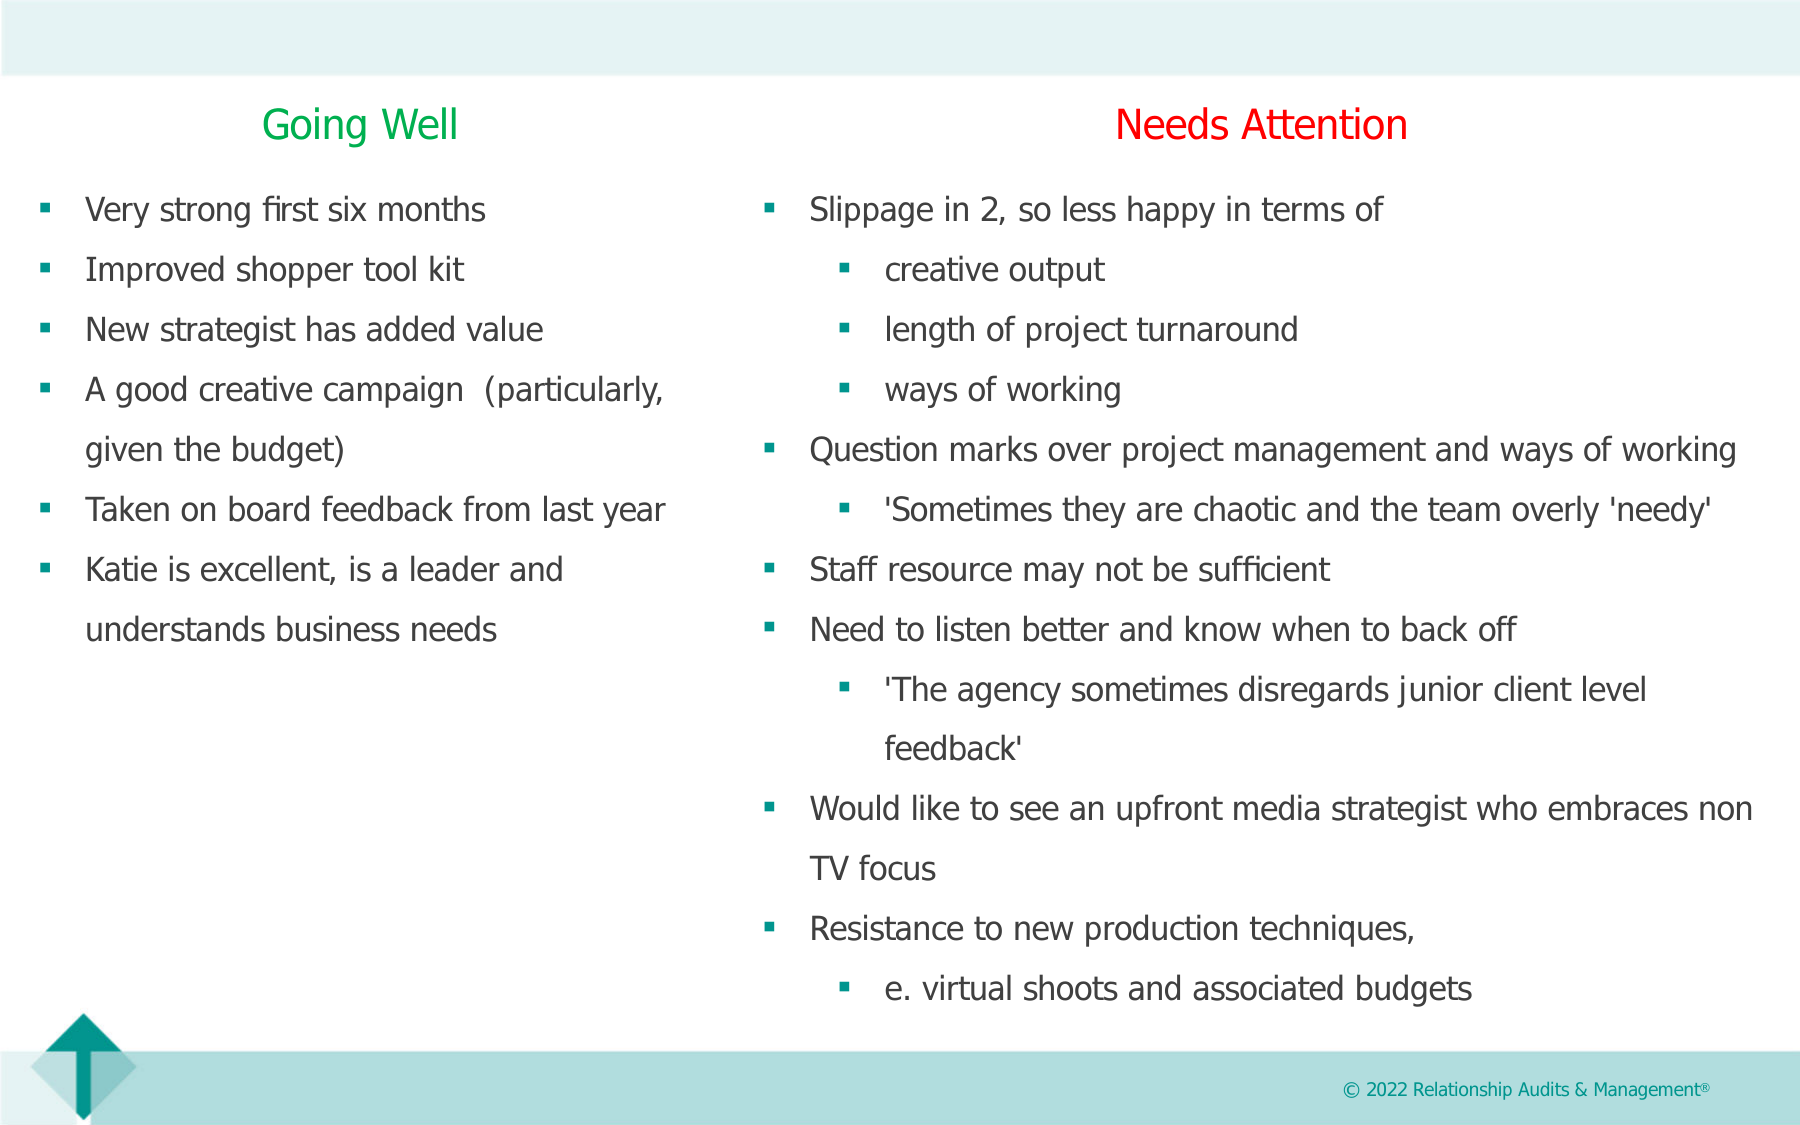

Going Well
Needs Attention
Very strong first six months
Improved shopper tool kit
New strategist has added value
A good creative campaign  (particularly, given the budget)
Taken on board feedback from last year
Katie is excellent, is a leader and understands business needs

Slippage in 2, so less happy in terms of
creative output
length of project turnaround
ways of working
Question marks over project management and ways of working
'Sometimes they are chaotic and the team overly 'needy'
Staff resource may not be sufficient
Need to listen better and know when to back off
'The agency sometimes disregards junior client level feedback'
Would like to see an upfront media strategist who embraces non TV focus
Resistance to new production techniques,
e. virtual shoots and associated budgets

© 2022 Relationship Audits & Management®